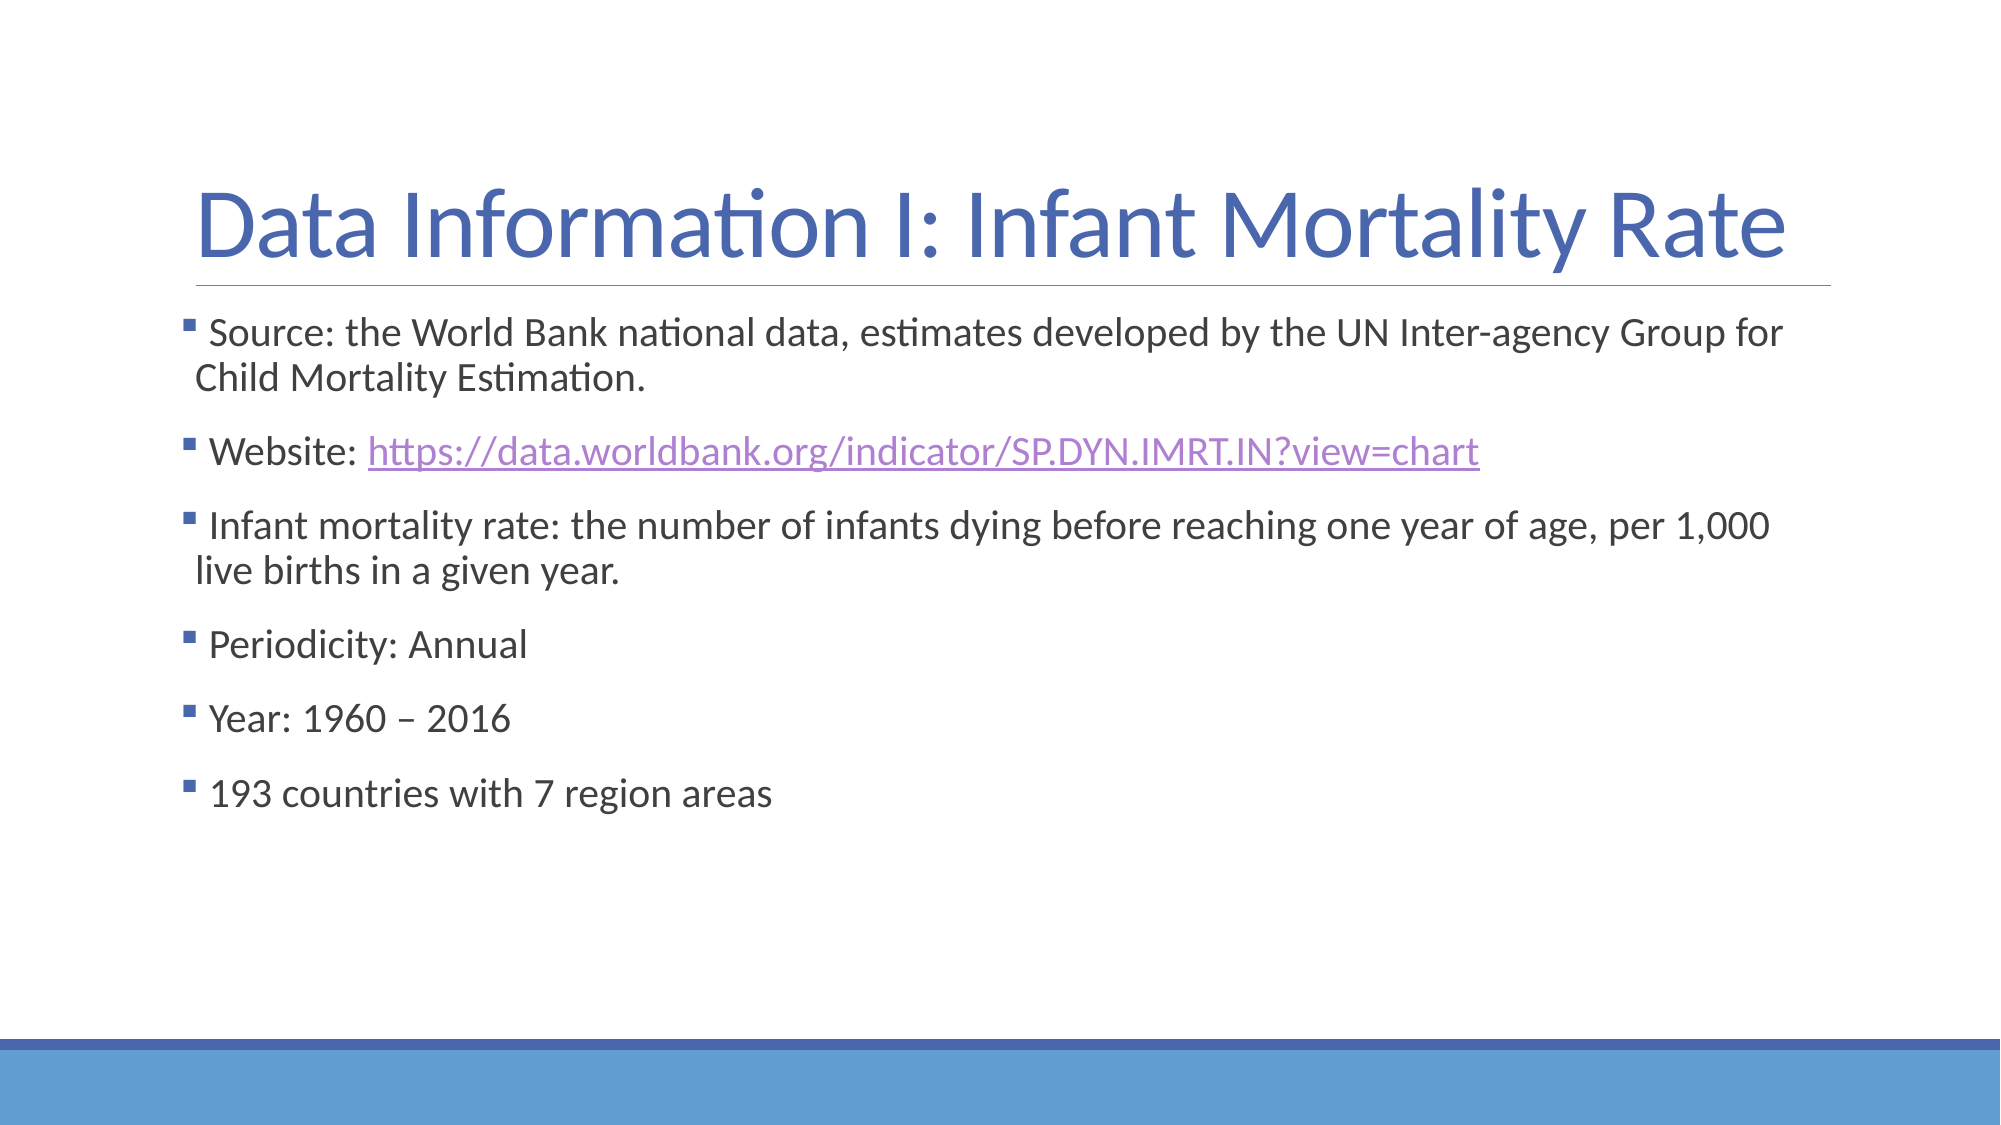

# Data Information I: Infant Mortality Rate
 Source: the World Bank national data, estimates developed by the UN Inter-agency Group for Child Mortality Estimation.
 Website: https://data.worldbank.org/indicator/SP.DYN.IMRT.IN?view=chart
 Infant mortality rate: the number of infants dying before reaching one year of age, per 1,000 live births in a given year.
 Periodicity: Annual
 Year: 1960 – 2016
 193 countries with 7 region areas